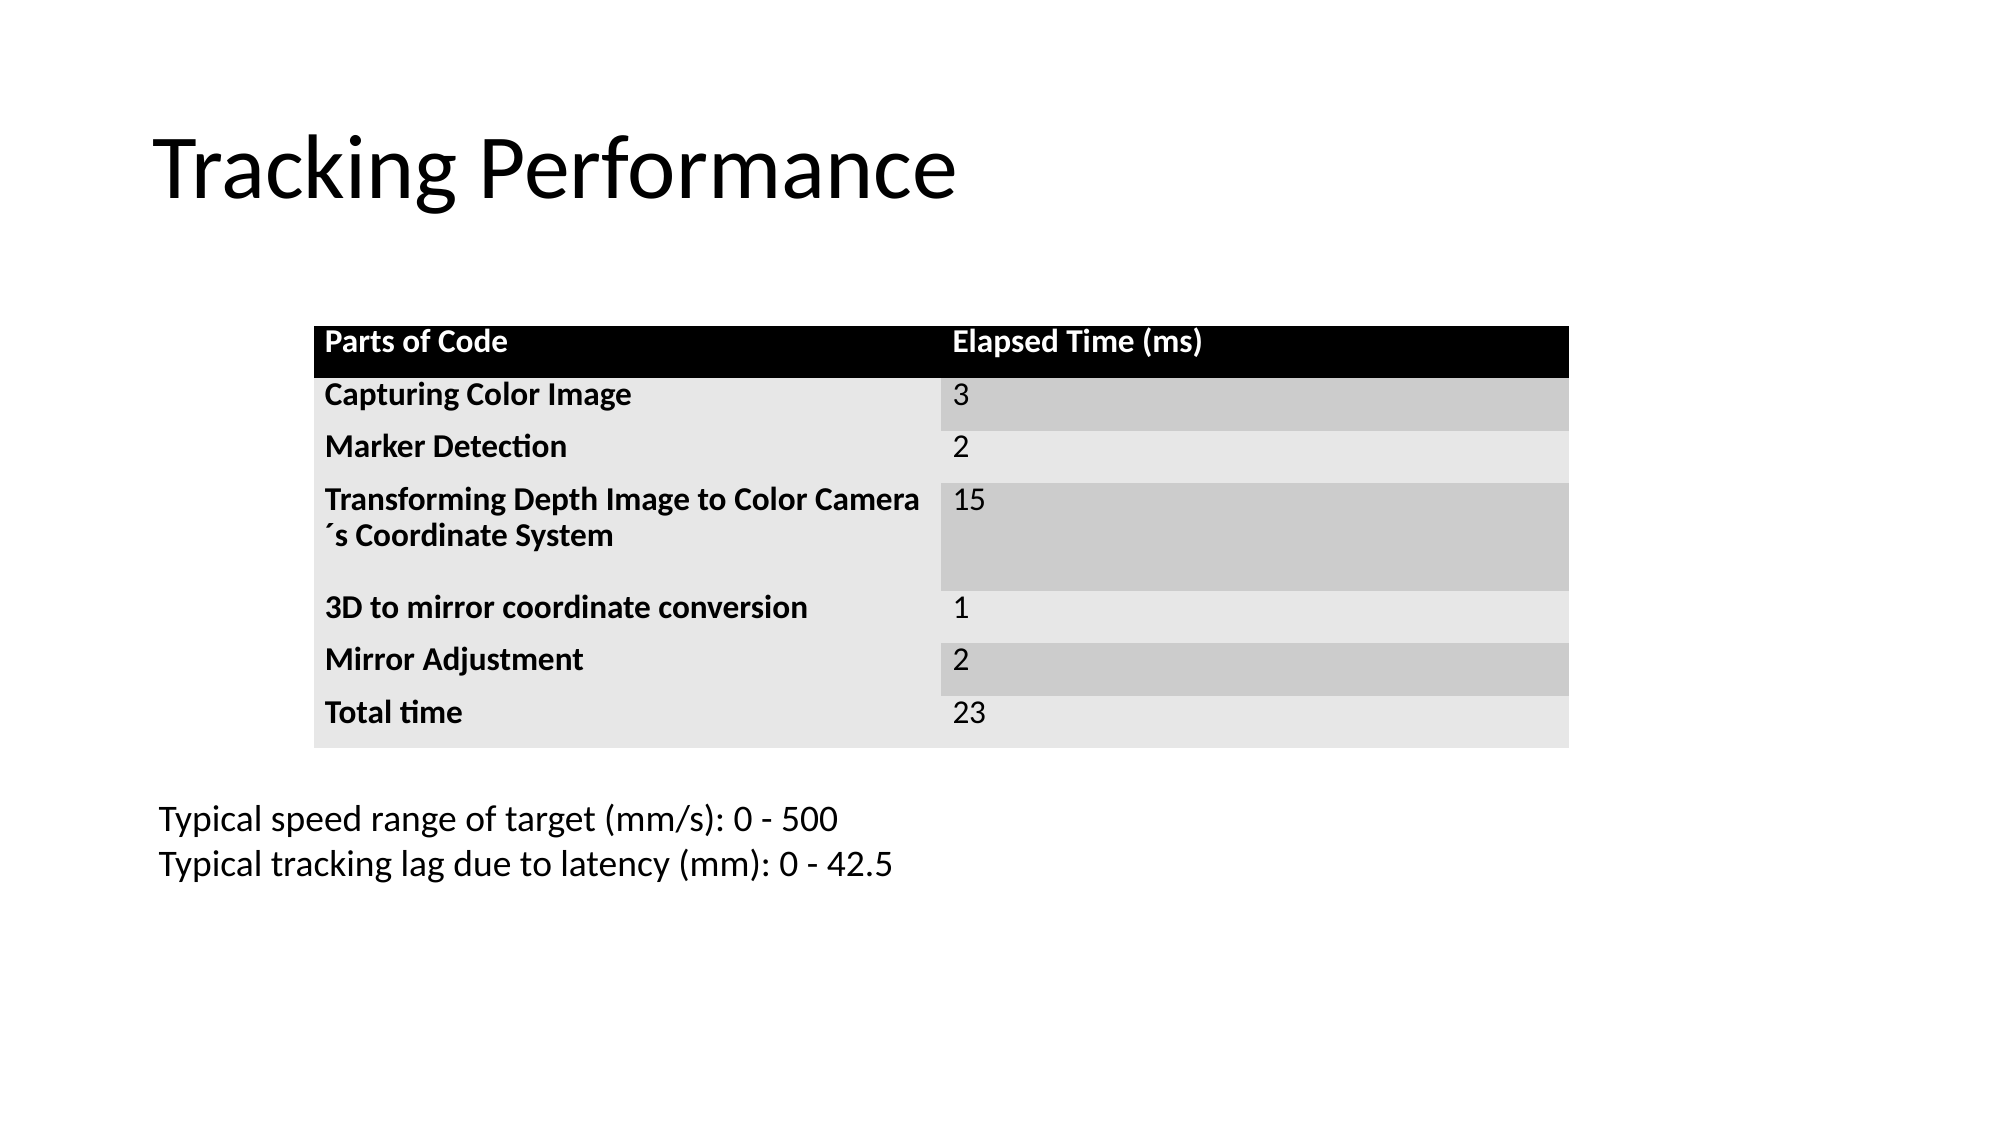

# Tracking Performance
| Parts of Code | Elapsed Time (ms) |
| --- | --- |
| Capturing Color Image | 3 |
| Marker Detection | 2 |
| Transforming Depth Image to Color Camera´s Coordinate System | 15 |
| 3D to mirror coordinate conversion | 1 |
| Mirror Adjustment | 2 |
| Total time | 23 |
Typical speed range of target (mm/s): 0 - 500
Typical tracking lag due to latency (mm): 0 - 42.5